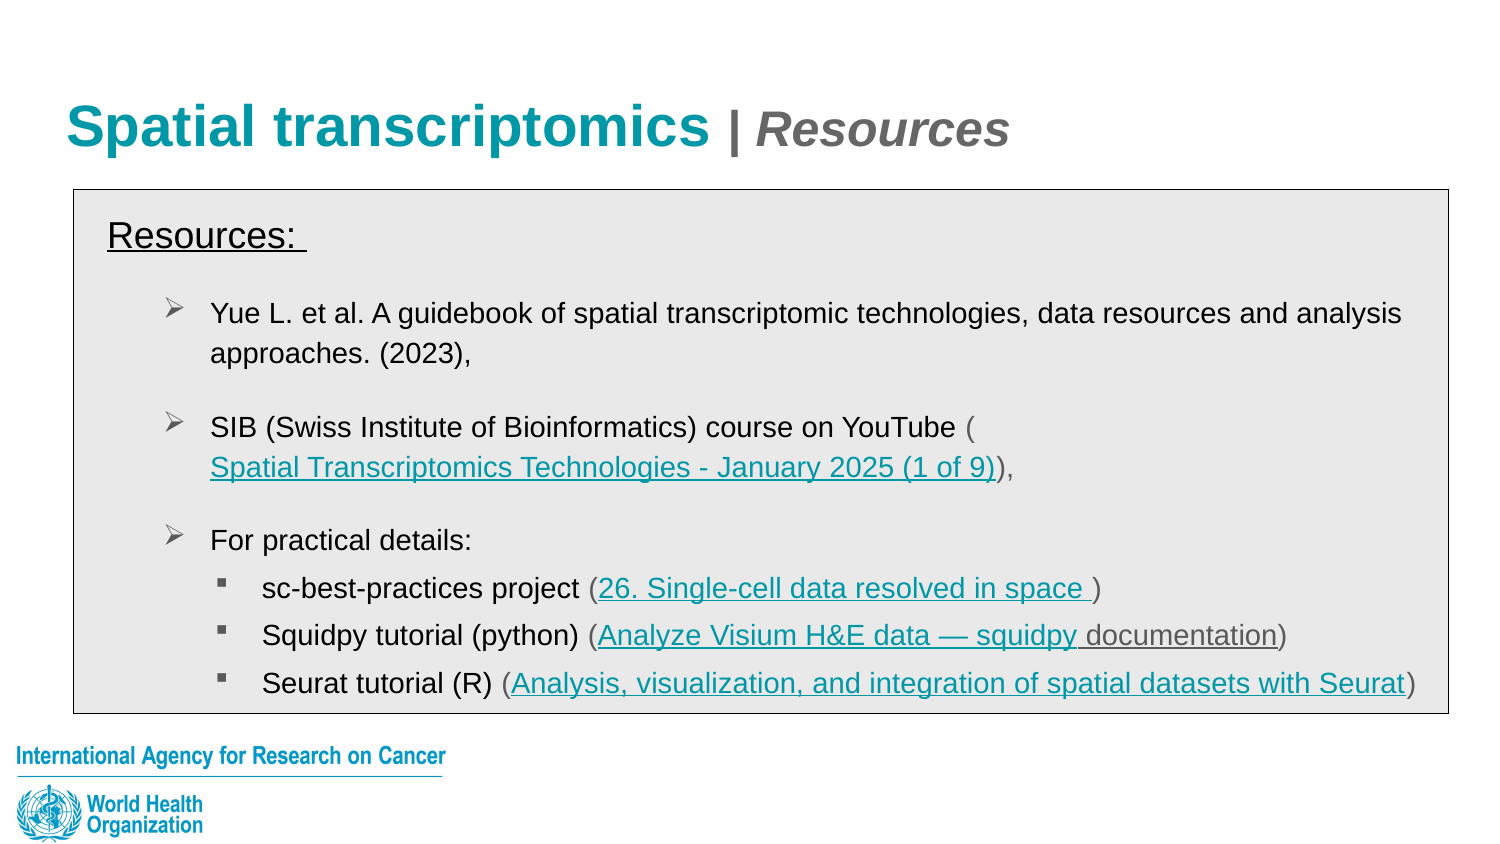

# Spatial transcriptomics | Resources
Resources:
Yue L. et al. A guidebook of spatial transcriptomic technologies, data resources and analysis approaches. (2023),
SIB (Swiss Institute of Bioinformatics) course on YouTube (Spatial Transcriptomics Technologies - January 2025 (1 of 9)),
For practical details:
sc-best-practices project (26. Single-cell data resolved in space )
Squidpy tutorial (python) (Analyze Visium H&E data — squidpy documentation)
Seurat tutorial (R) (Analysis, visualization, and integration of spatial datasets with Seurat)